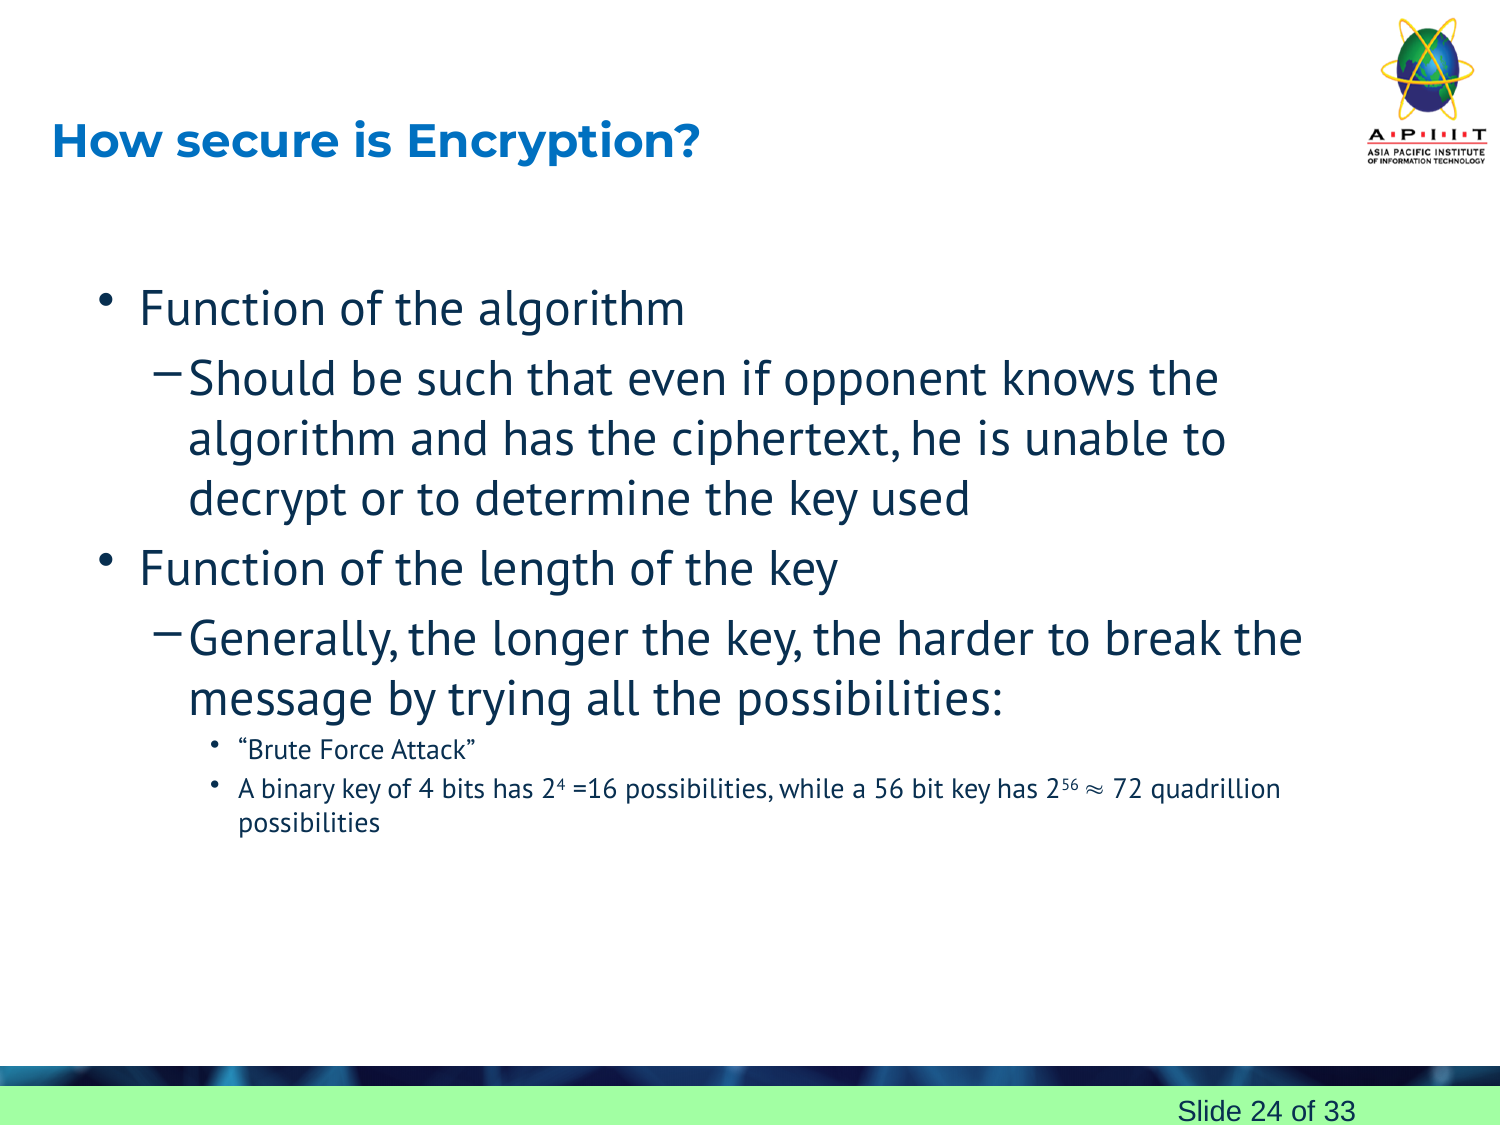

# How secure is Encryption?
Function of the algorithm
Should be such that even if opponent knows the algorithm and has the ciphertext, he is unable to decrypt or to determine the key used
Function of the length of the key
Generally, the longer the key, the harder to break the message by trying all the possibilities:
“Brute Force Attack”
A binary key of 4 bits has 24 =16 possibilities, while a 56 bit key has 256 ≈ 72 quadrillion possibilities
Slide 24 of 33